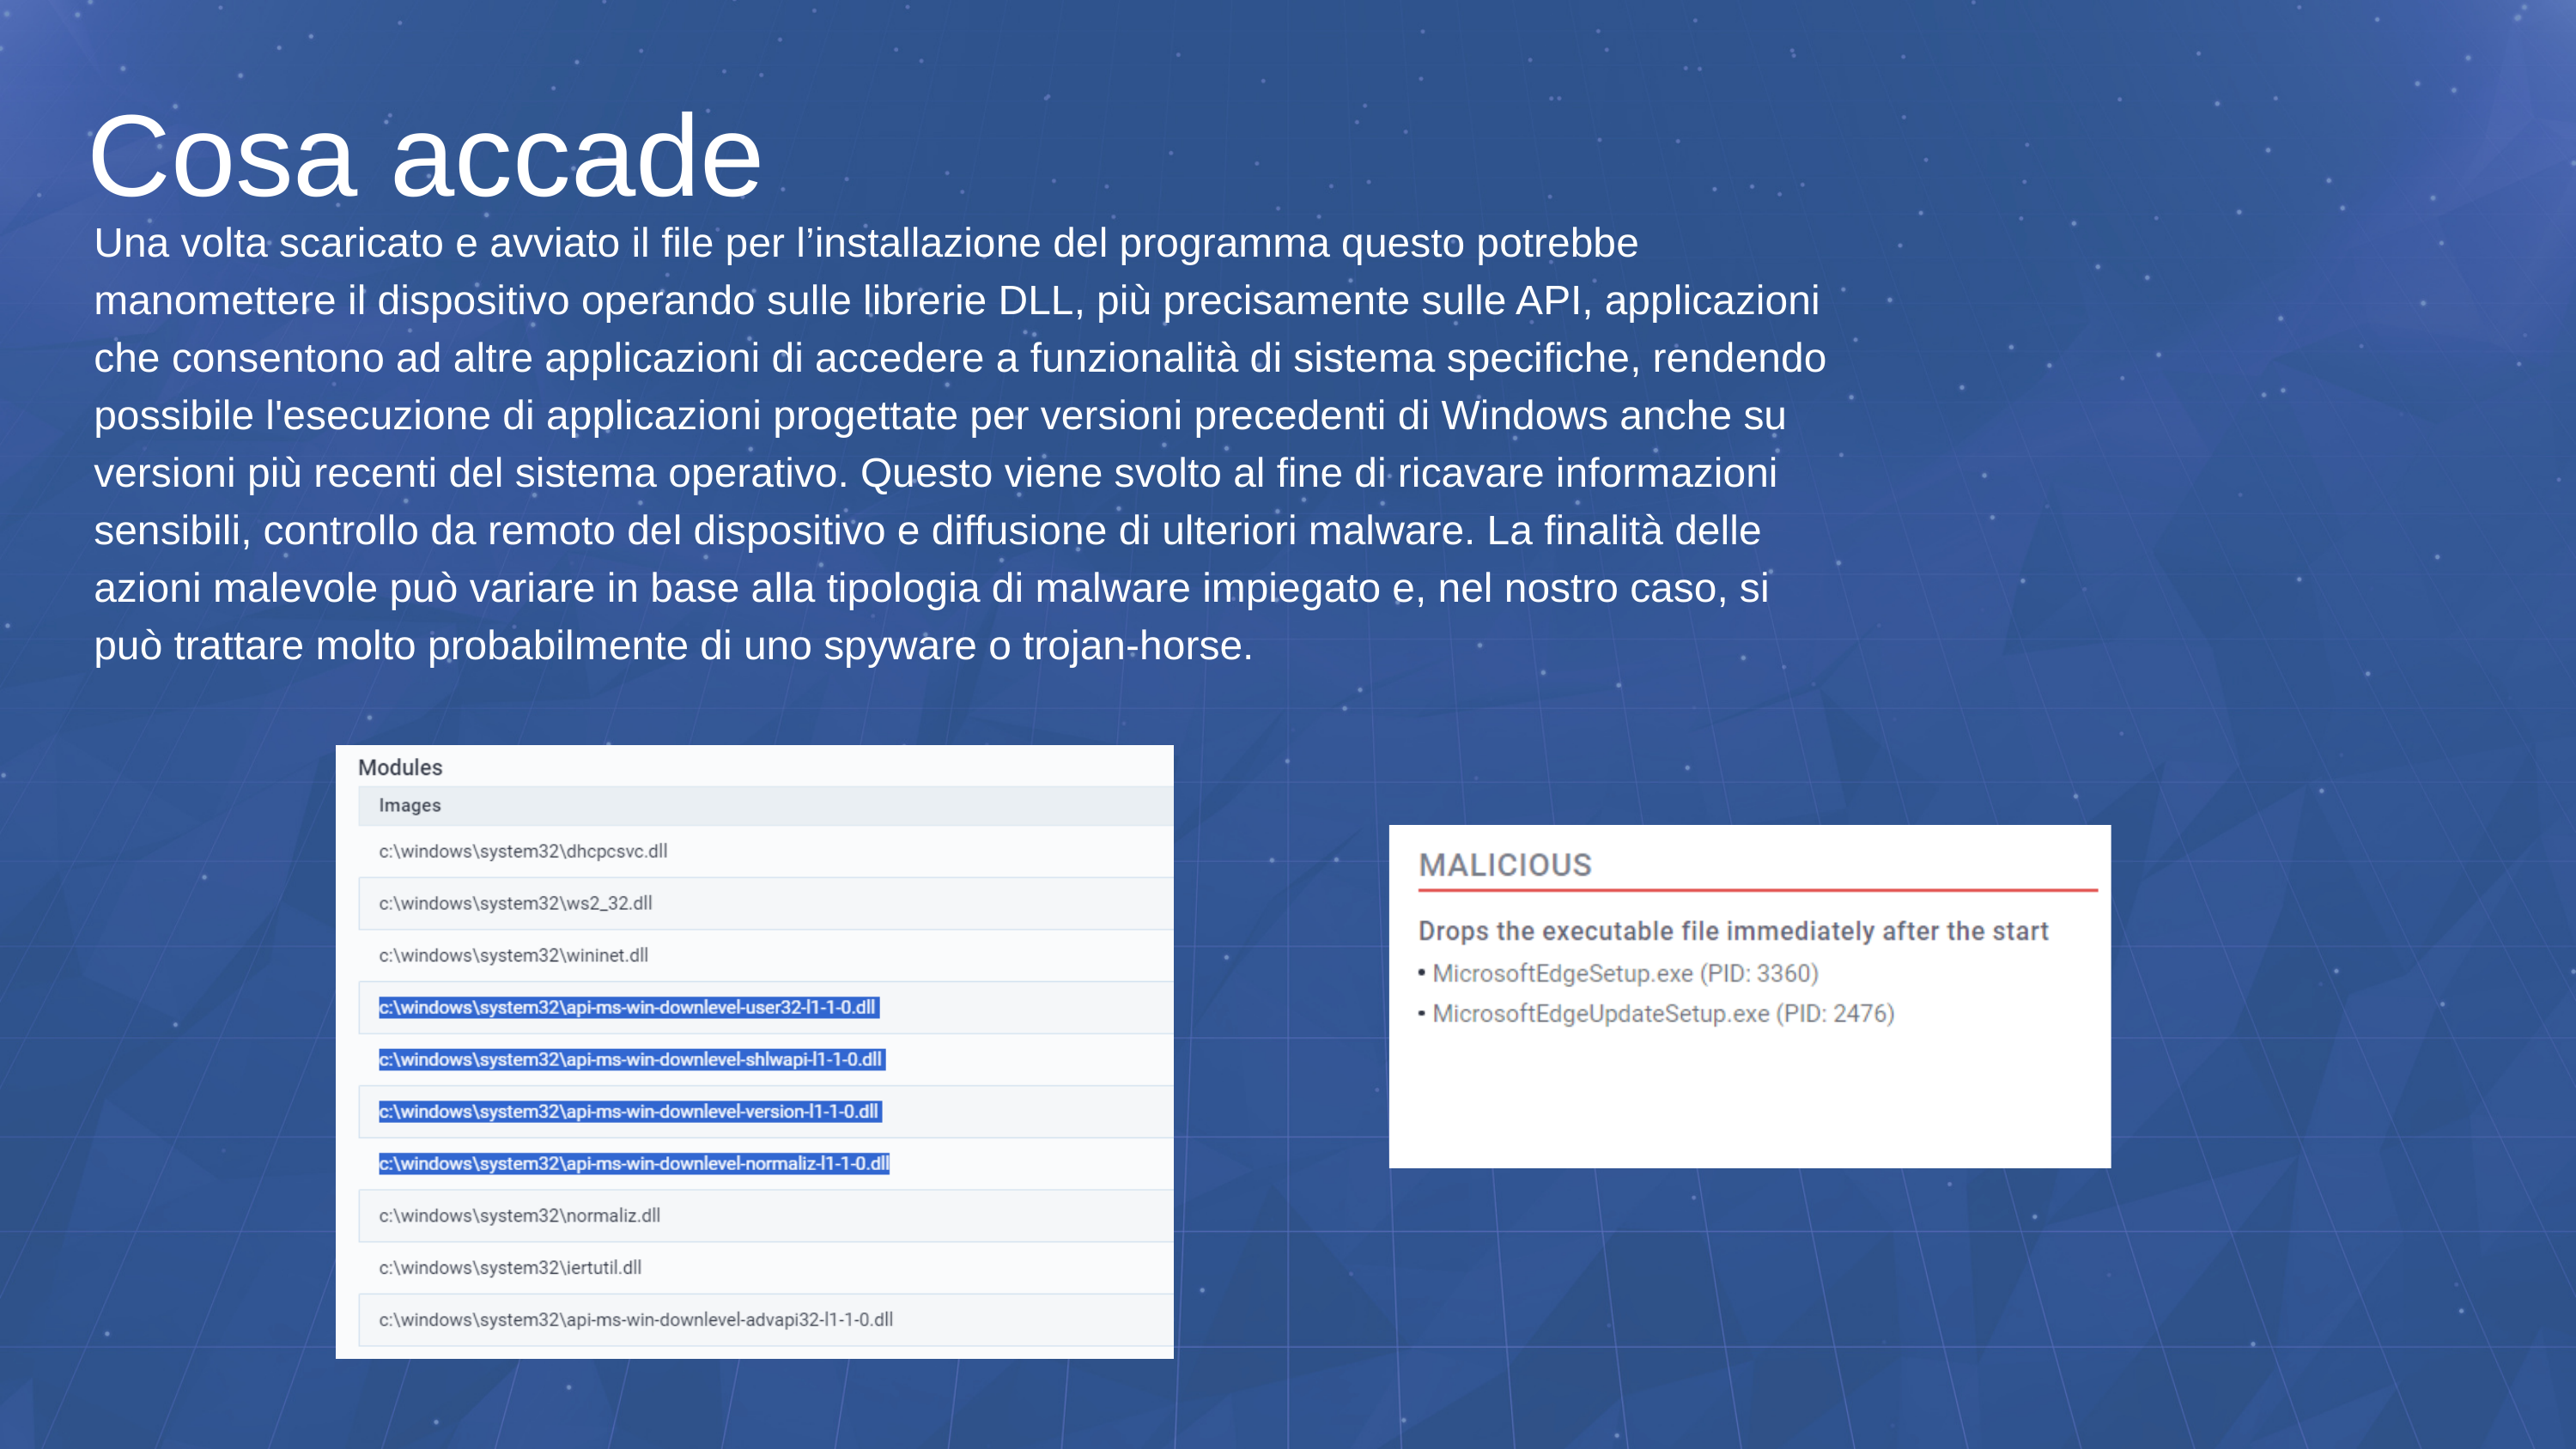

Cosa accade
Una volta scaricato e avviato il file per l’installazione del programma questo potrebbe manomettere il dispositivo operando sulle librerie DLL, più precisamente sulle API, applicazioni che consentono ad altre applicazioni di accedere a funzionalità di sistema specifiche, rendendo possibile l'esecuzione di applicazioni progettate per versioni precedenti di Windows anche su versioni più recenti del sistema operativo. Questo viene svolto al fine di ricavare informazioni sensibili, controllo da remoto del dispositivo e diffusione di ulteriori malware. La finalità delle azioni malevole può variare in base alla tipologia di malware impiegato e, nel nostro caso, si può trattare molto probabilmente di uno spyware o trojan-horse.